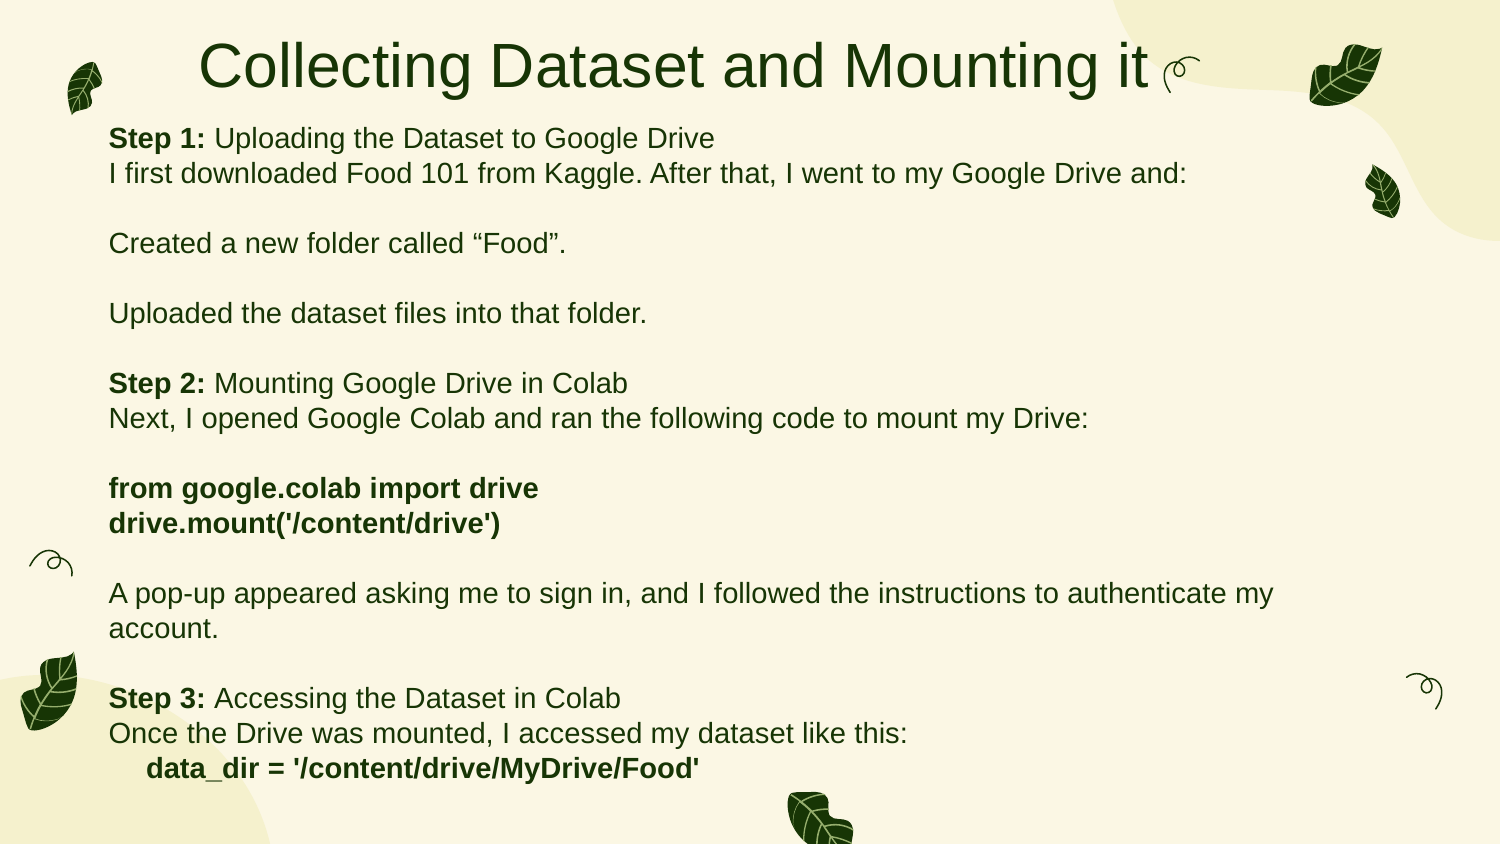

# Collecting Dataset and Mounting it
Step 1: Uploading the Dataset to Google Drive
I first downloaded Food 101 from Kaggle. After that, I went to my Google Drive and:

Created a new folder called “Food”.

Uploaded the dataset files into that folder.

Step 2: Mounting Google Drive in Colab
Next, I opened Google Colab and ran the following code to mount my Drive:

from google.colab import drive
drive.mount('/content/drive')

A pop-up appeared asking me to sign in, and I followed the instructions to authenticate my
account.

Step 3: Accessing the Dataset in Colab
Once the Drive was mounted, I accessed my dataset like this:
data_dir = '/content/drive/MyDrive/Food'
						            Created by : Rudra Hirenkumar Patel